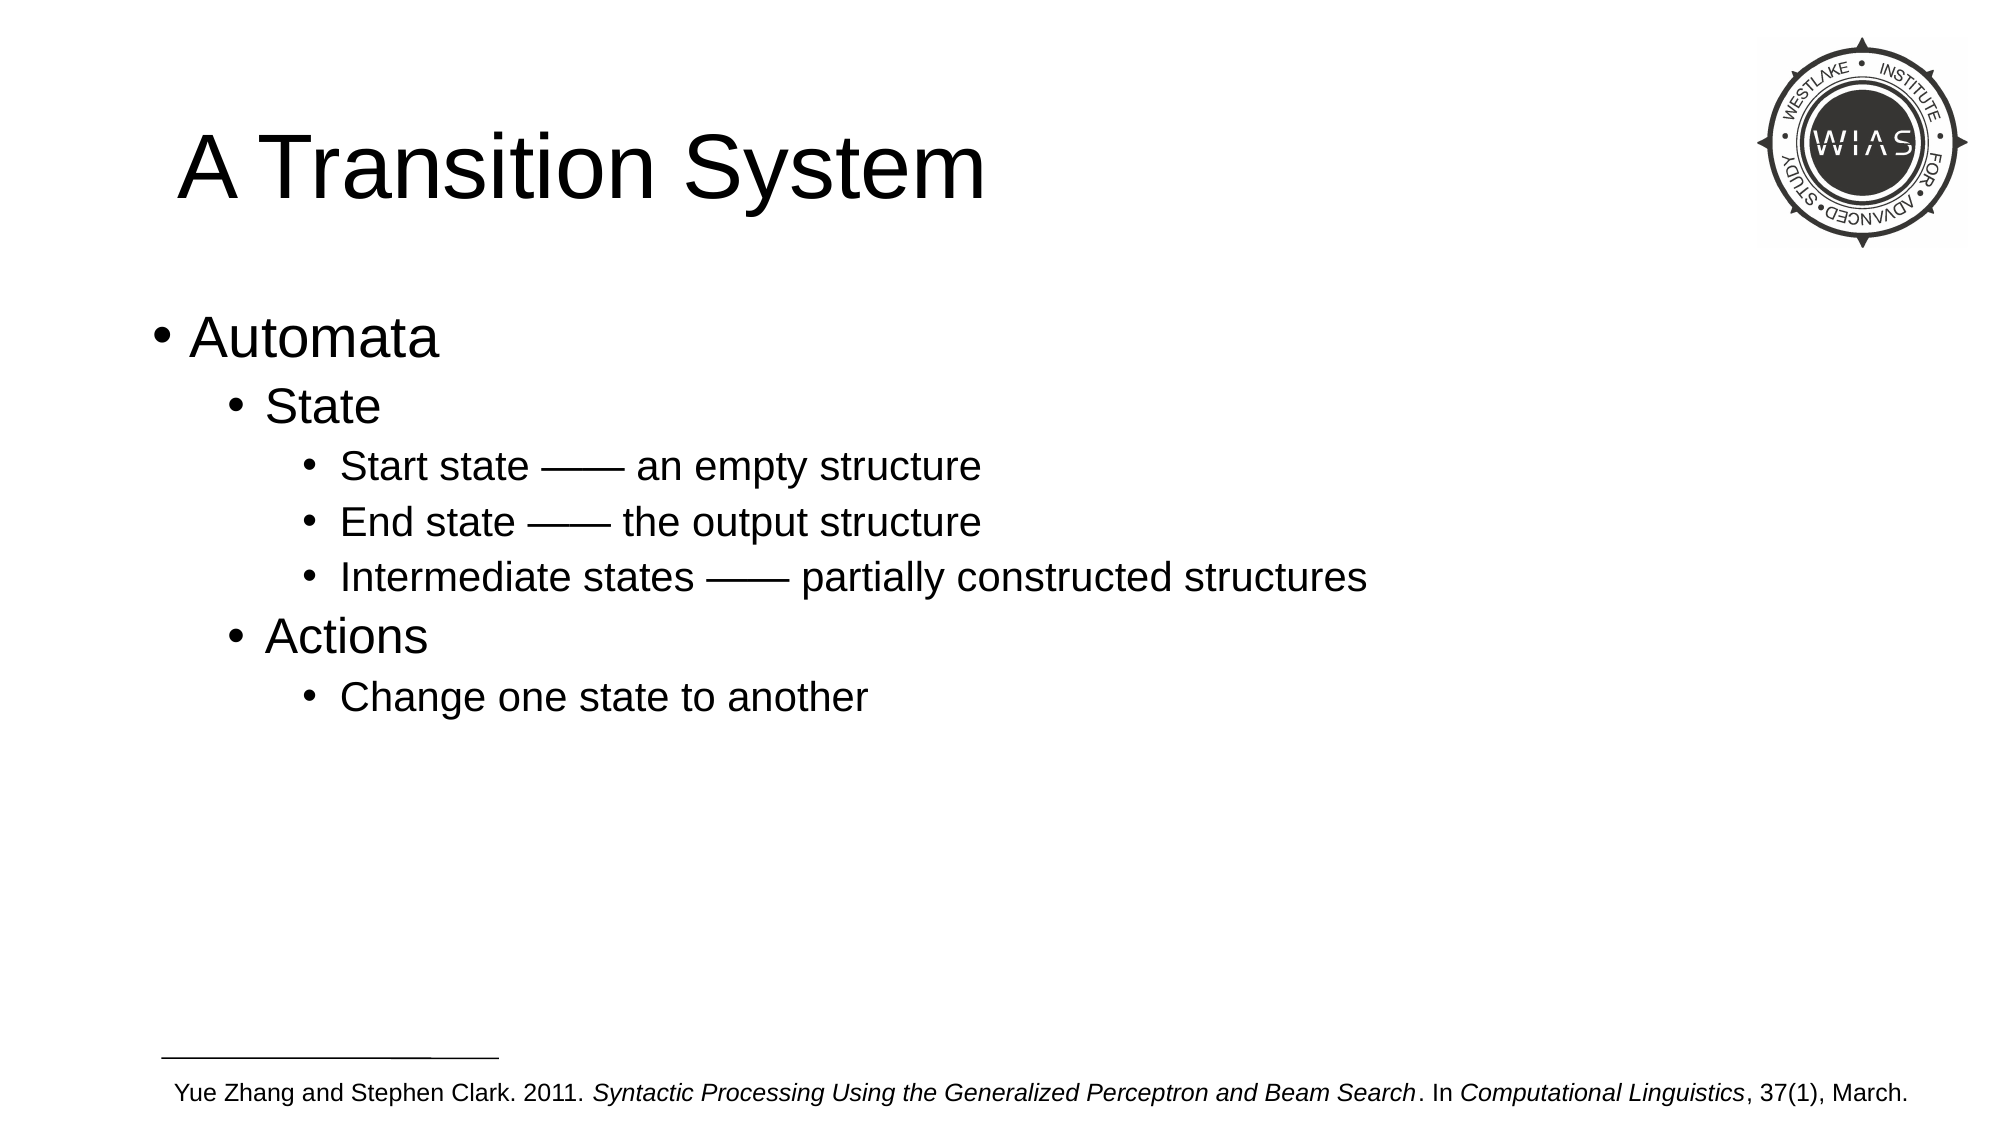

# A Transition System
Automata
State
Start state —— an empty structure
End state —— the output structure
Intermediate states —— partially constructed structures
Actions
Change one state to another

Yue Zhang and Stephen Clark. 2011. Syntactic Processing Using the Generalized Perceptron and Beam Search. In Computational Linguistics, 37(1), March.